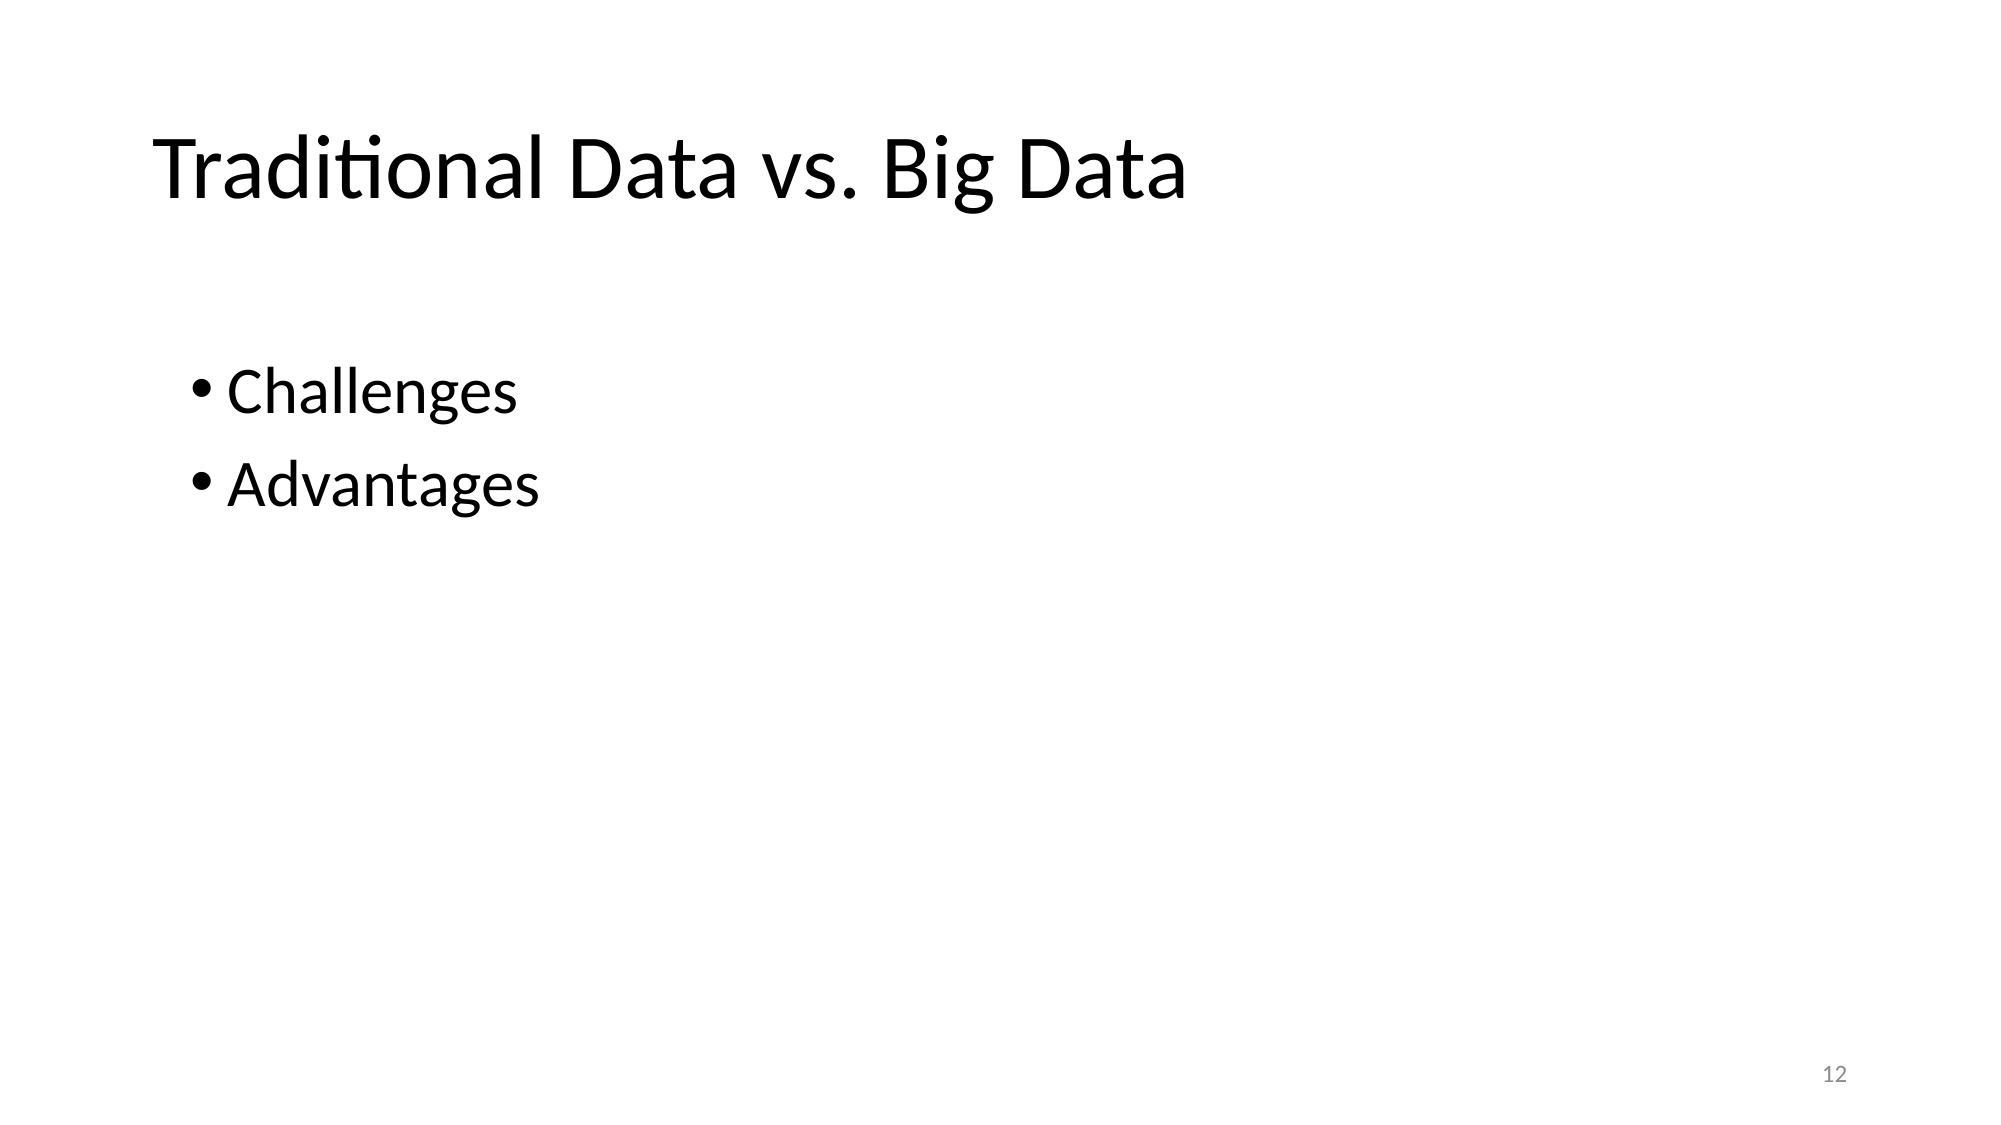

# Traditional Data vs. Big Data
Challenges
Advantages
12